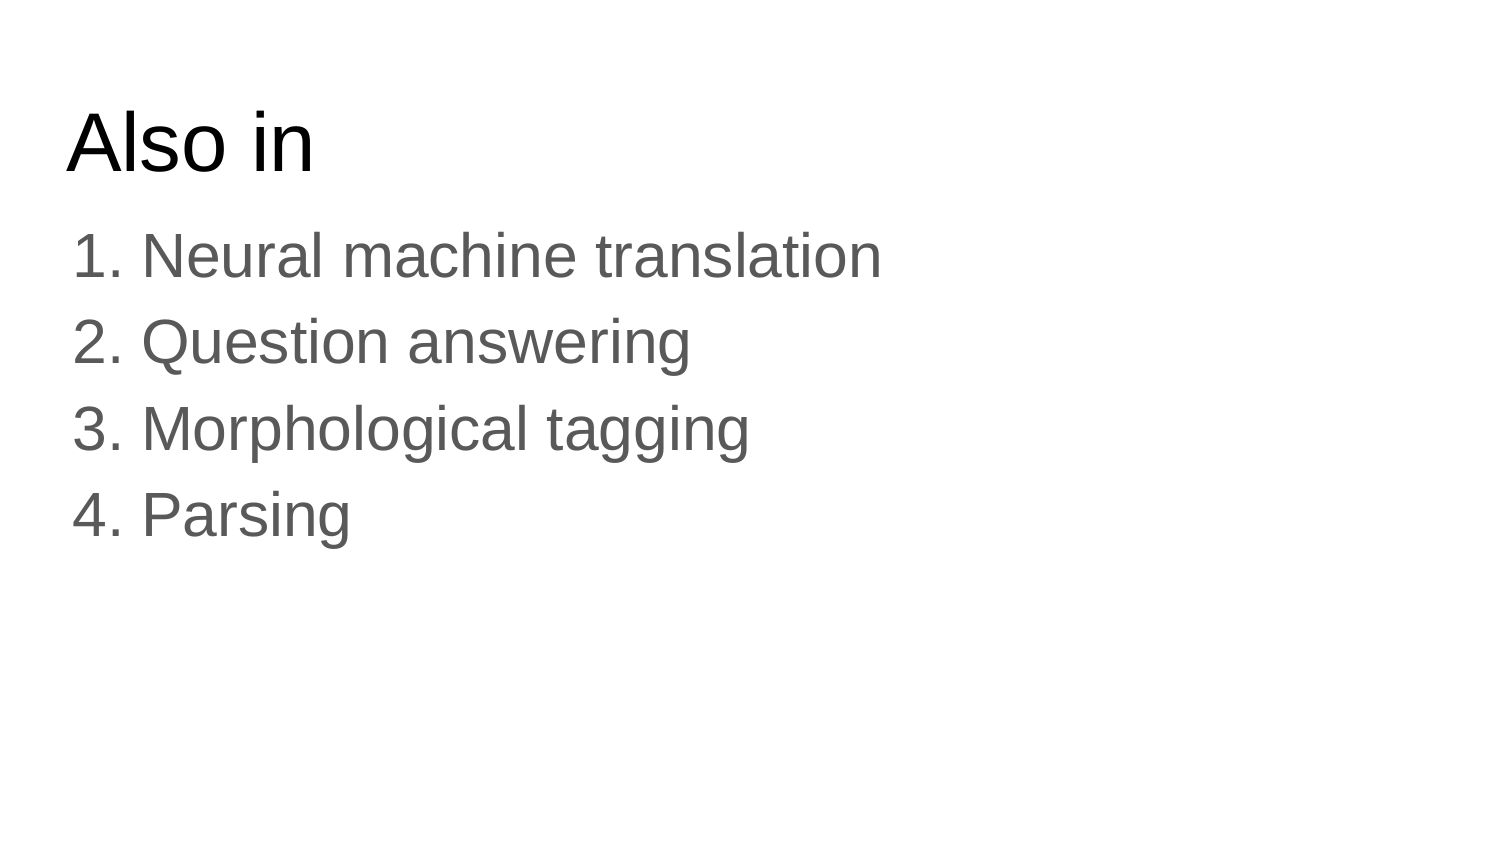

# Also in
Neural machine translation
Question answering
Morphological tagging
Parsing